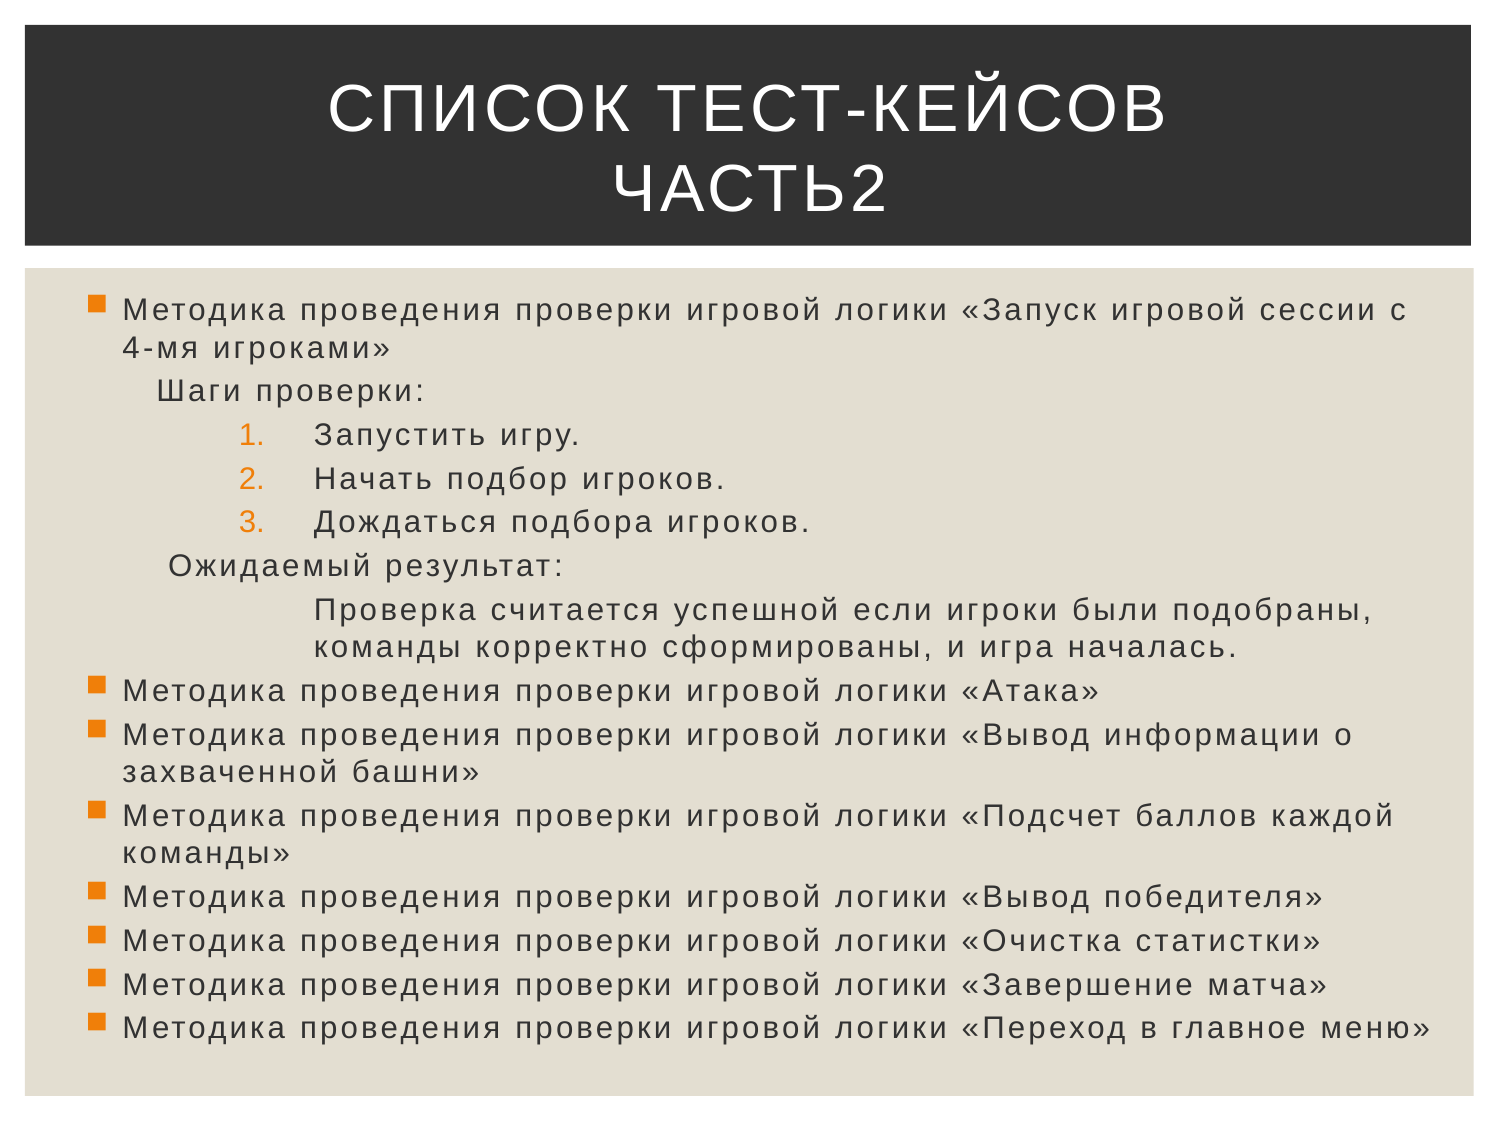

# Список тест-кейсов часть2
Методика проведения проверки игровой логики «Запуск игровой сессии с 4-мя игроками»
      Шаги проверки:
Запустить игру.
Начать подбор игроков.
Дождаться подбора игроков.
       Ожидаемый результат:
Проверка считается успешной если игроки были подобраны, команды корректно сформированы, и игра началась.
Методика проведения проверки игровой логики «Атака»
Методика проведения проверки игровой логики «Вывод информации о захваченной башни»
Методика проведения проверки игровой логики «Подсчет баллов каждой команды»
Методика проведения проверки игровой логики «Вывод победителя»
Методика проведения проверки игровой логики «Очистка статистки»
Методика проведения проверки игровой логики «Завершение матча»
Методика проведения проверки игровой логики «Переход в главное меню»